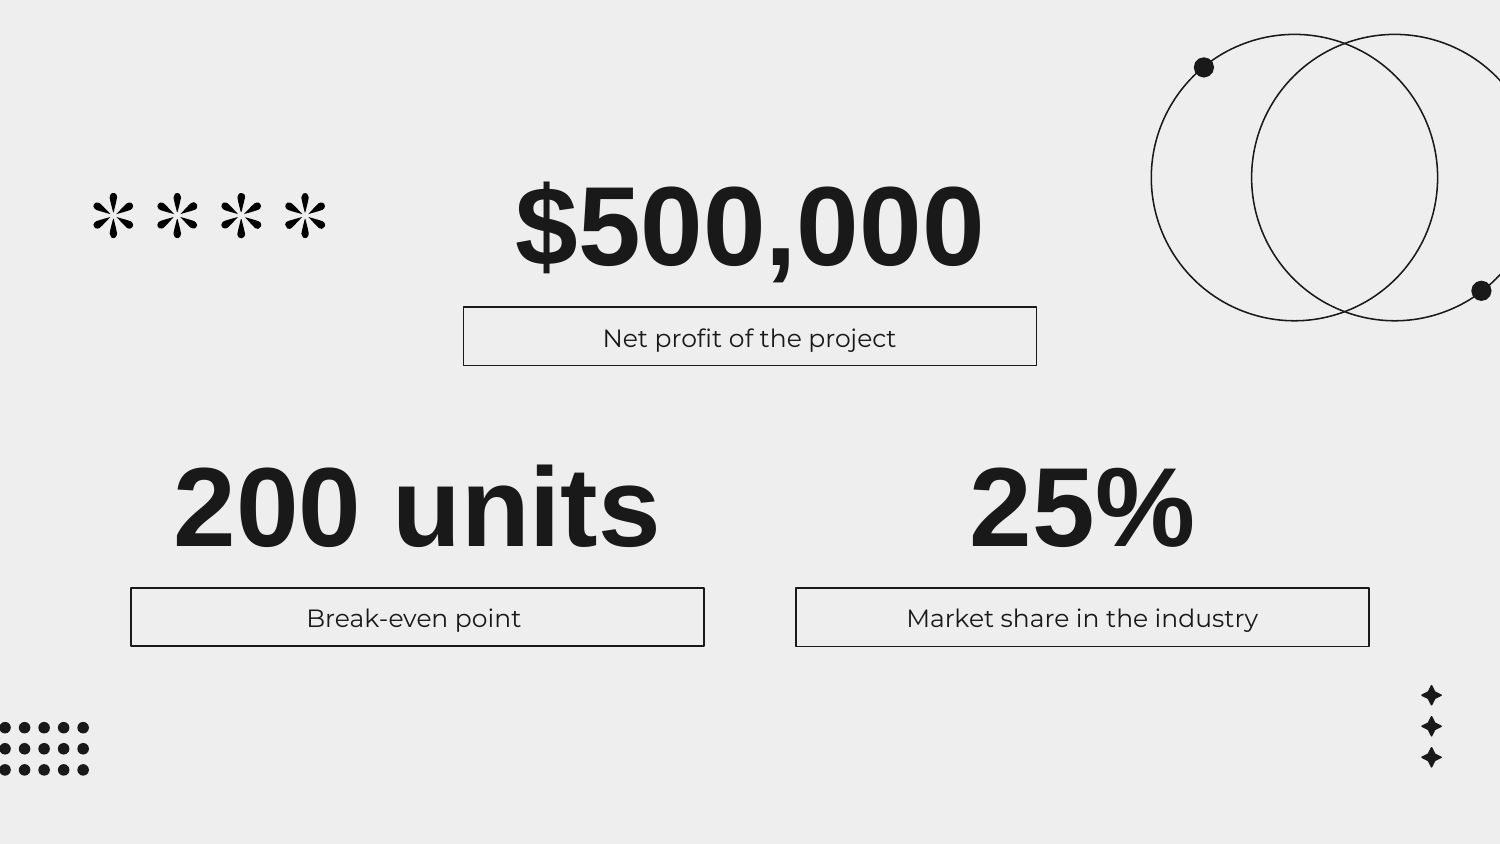

$500,000
Net profit of the project
# 200 units
25%
Market share in the industry
Break-even point